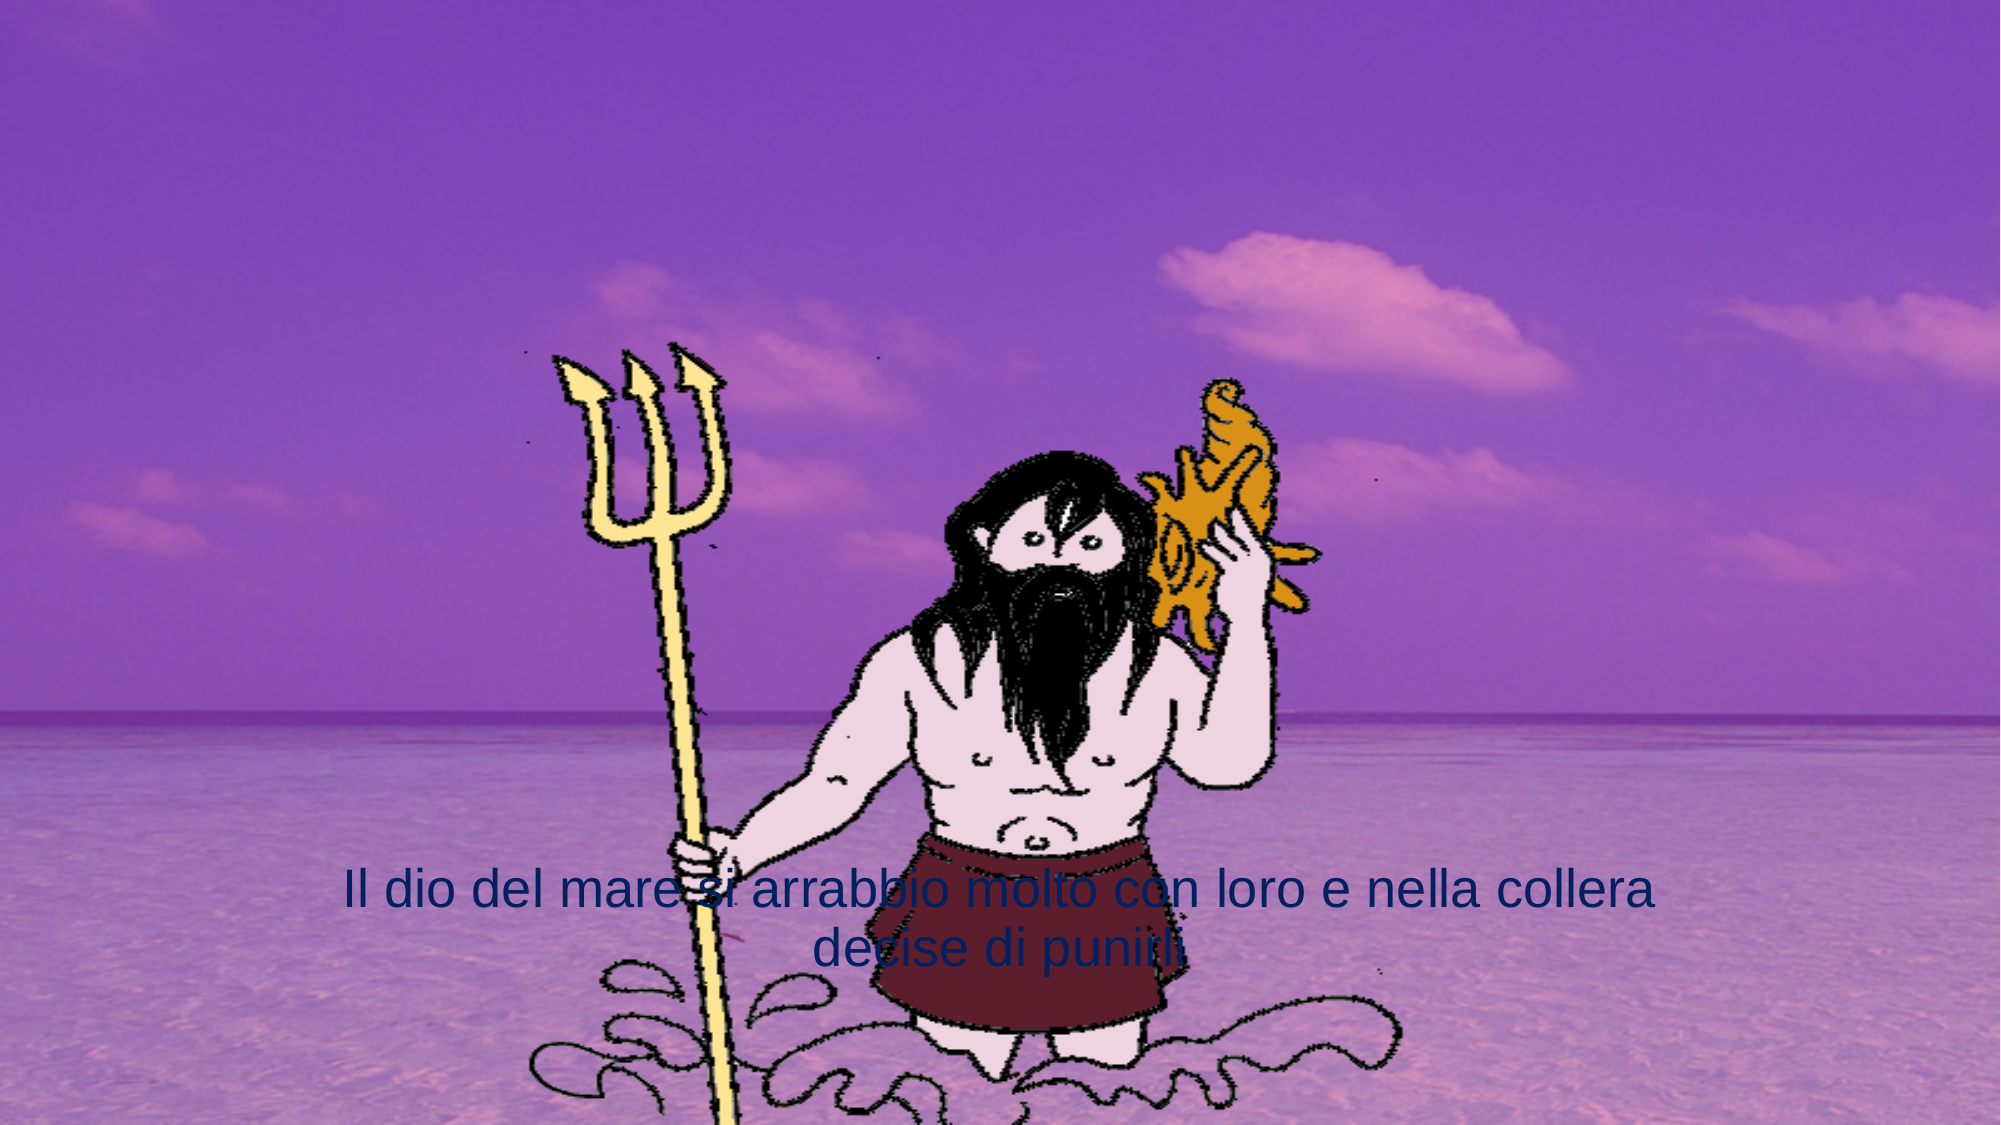

#
Il dio del mare si arrabbio molto con loro e nella collera decise di punirli